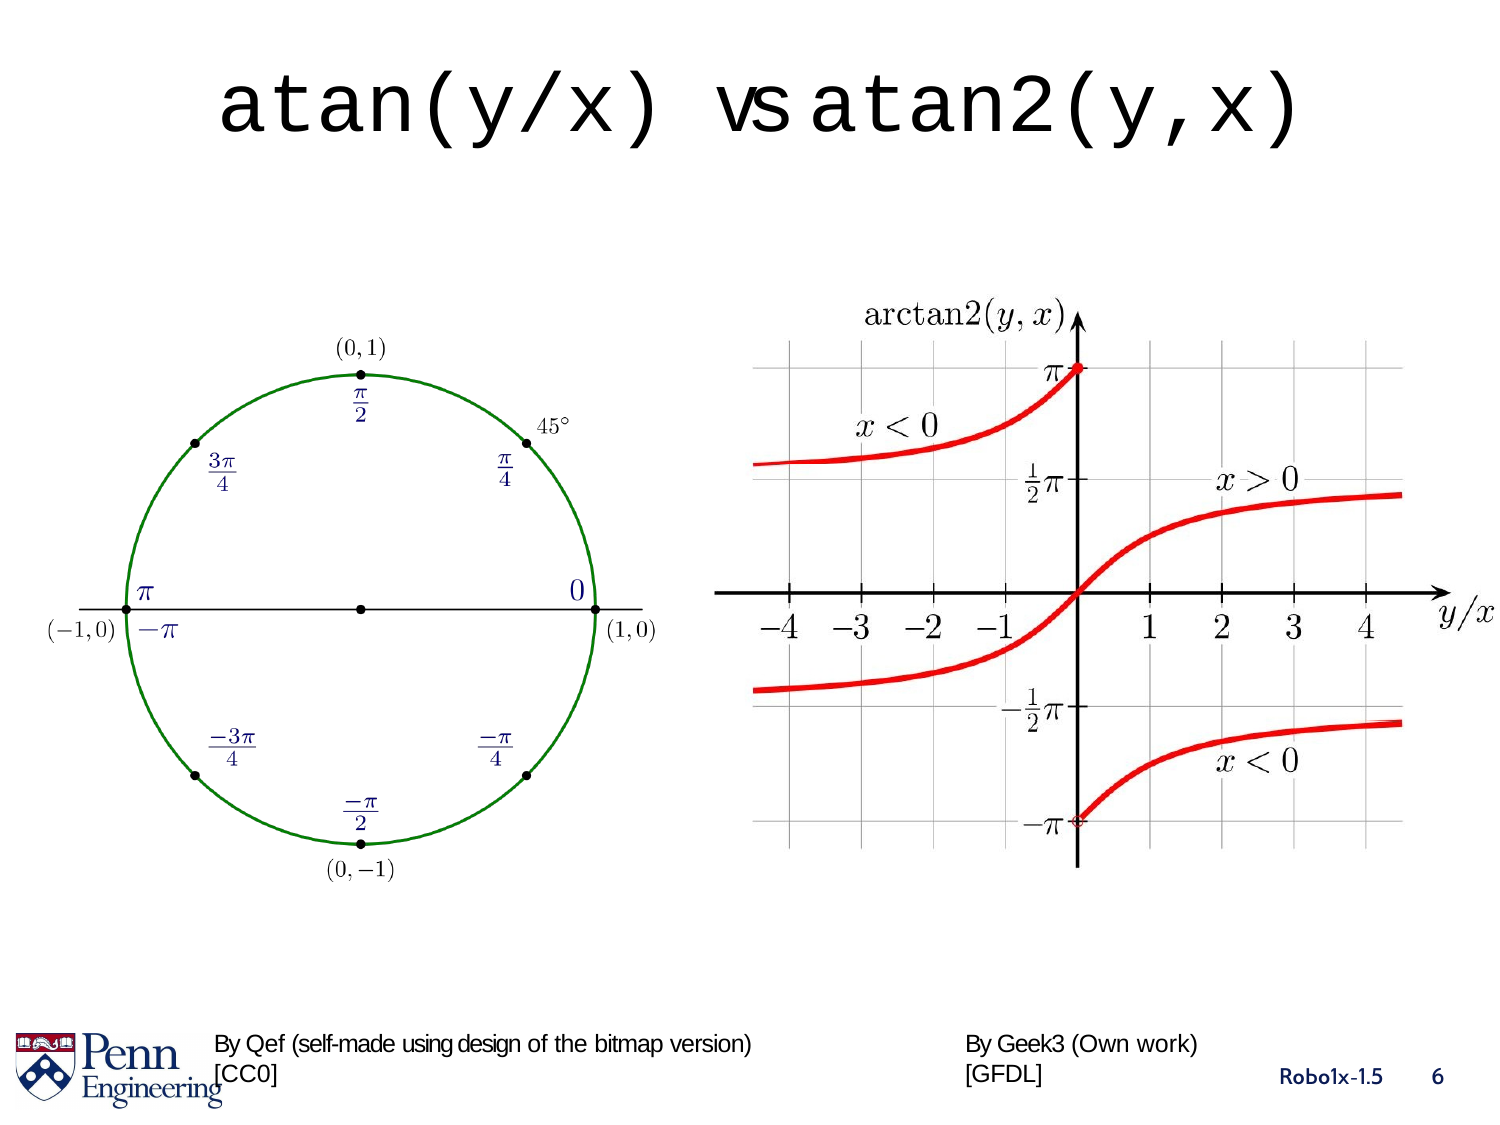

# atan(y/x) vs atan2(y,x)

atan(y/x)

By Qef (self-made using design of the bitmap version)  [CC0]
By Geek3 (Own work) [GFDL]
Robo1x-1.5
6